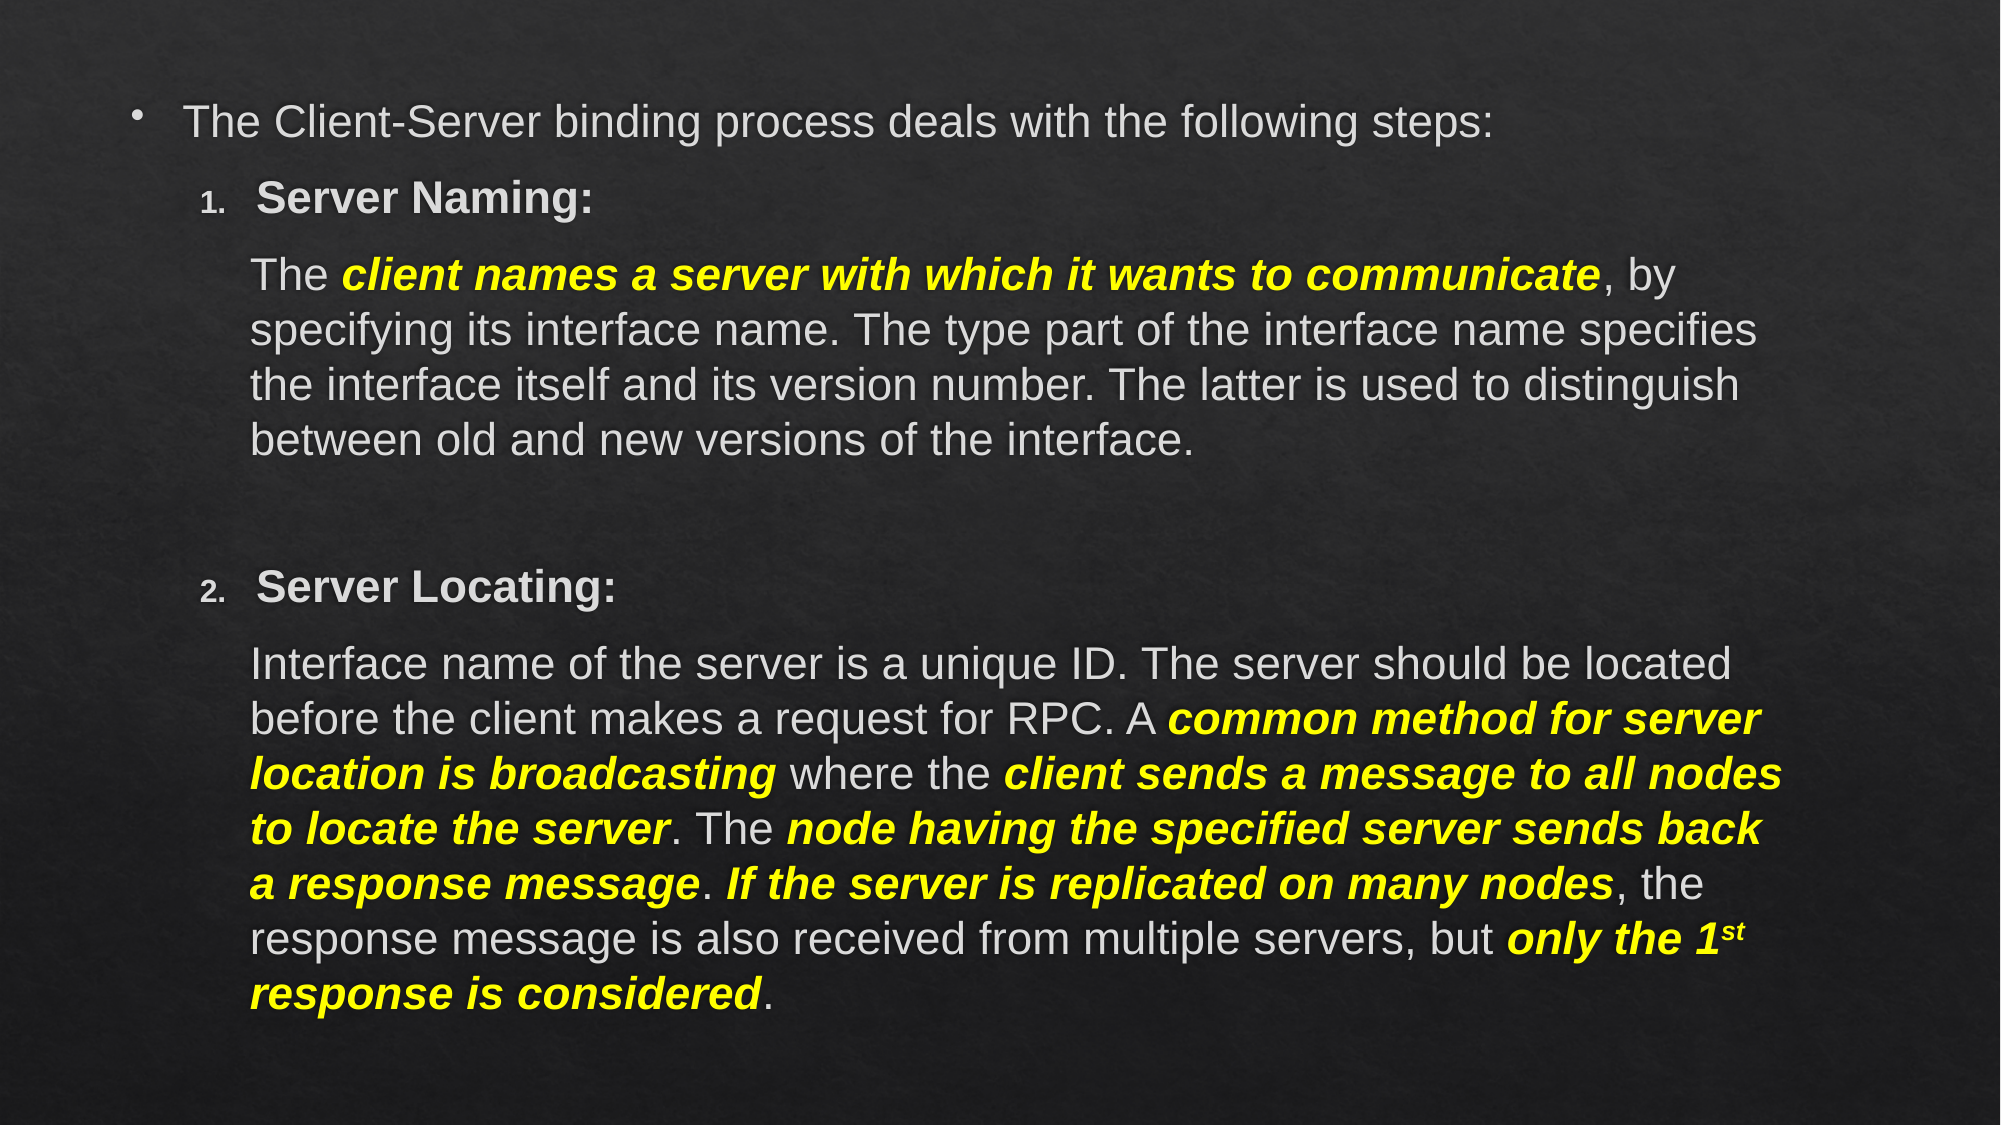

The Client-Server binding process deals with the following steps:
Server Naming:
The client names a server with which it wants to communicate, by specifying its interface name. The type part of the interface name specifies the interface itself and its version number. The latter is used to distinguish between old and new versions of the interface.

Server Locating:
Interface name of the server is a unique ID. The server should be located before the client makes a request for RPC. A common method for server location is broadcasting where the client sends a message to all nodes to locate the server. The node having the specified server sends back a response message. If the server is replicated on many nodes, the response message is also received from multiple servers, but only the 1st response is considered.